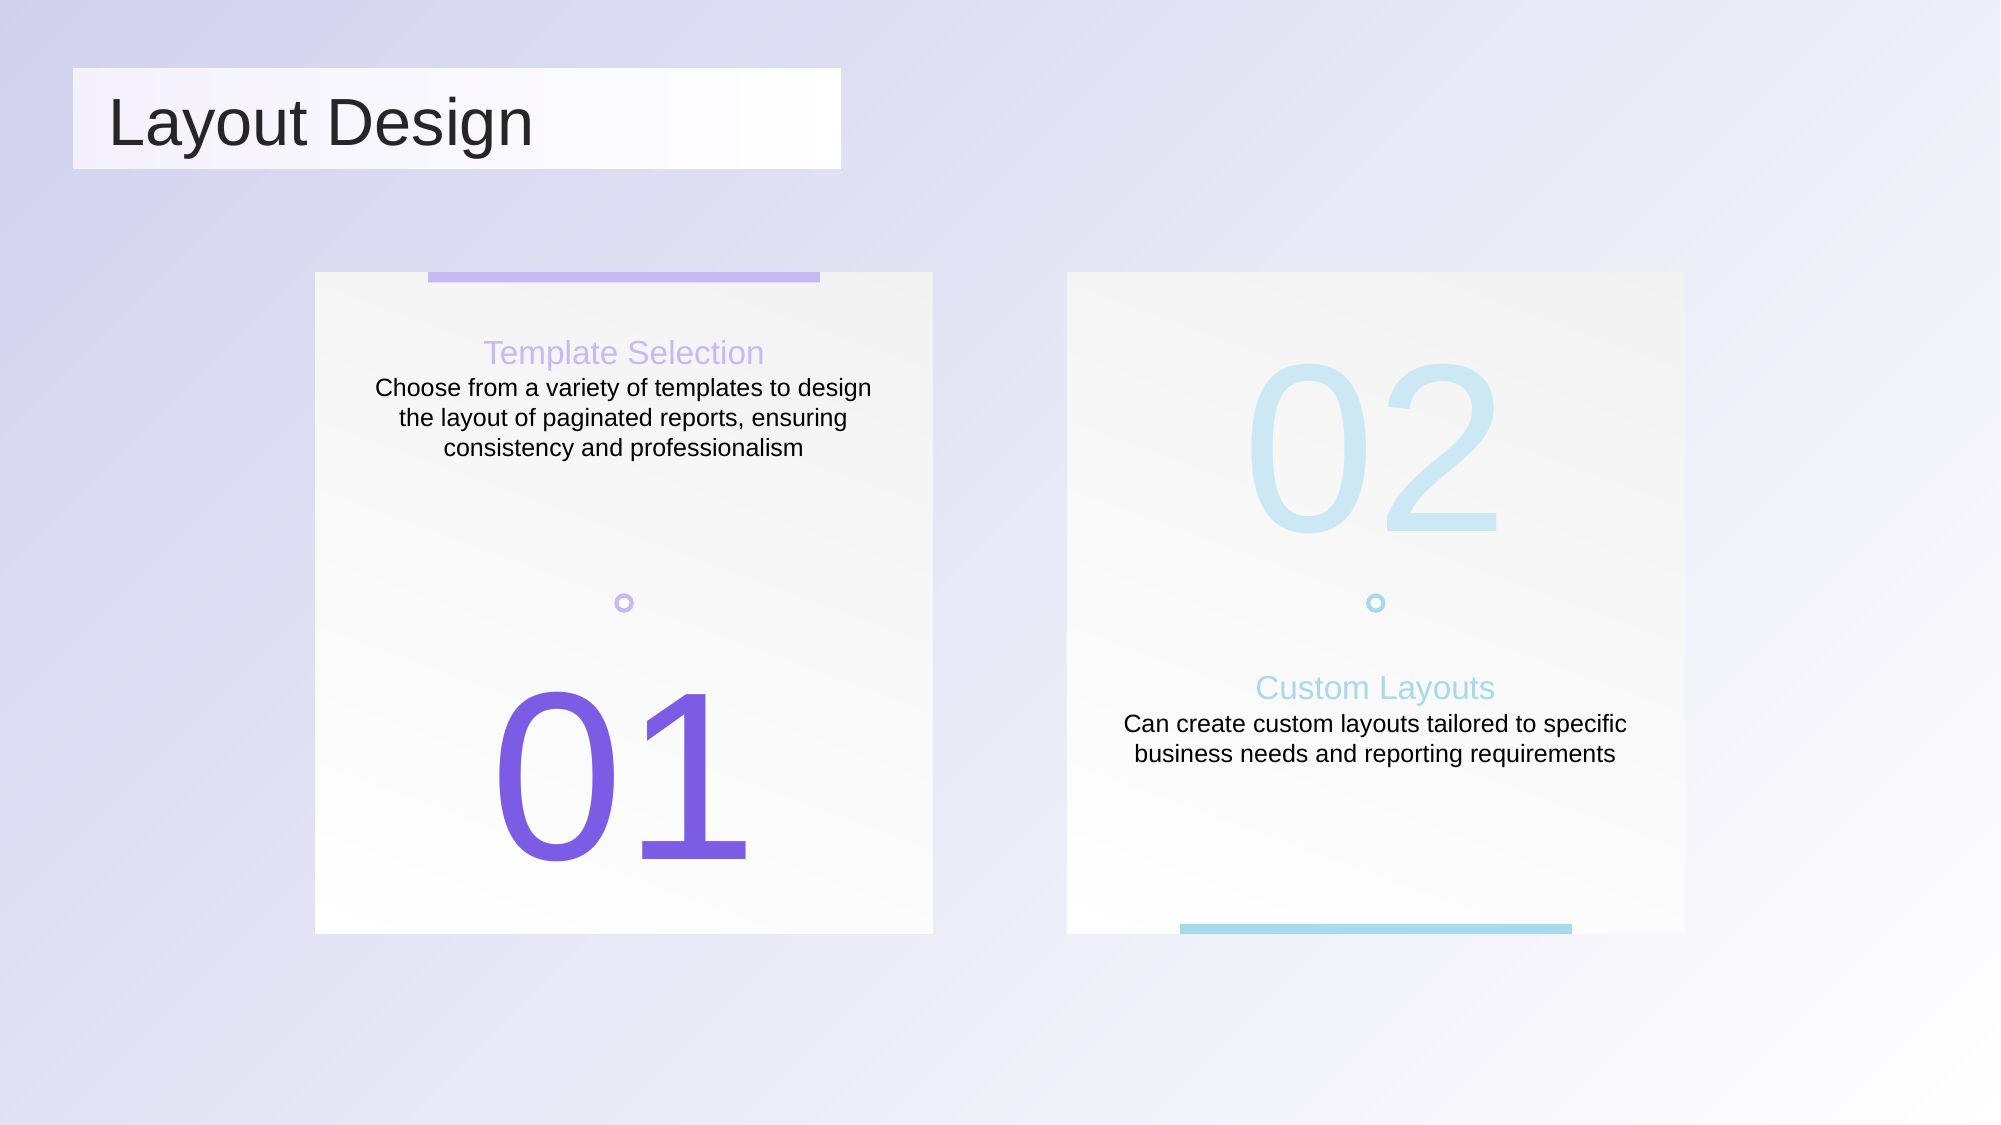

Layout Design

Template Selection
02
Choose from a variety of templates to design the layout of paginated reports, ensuring consistency and professionalism

01
Custom Layouts
Can create custom layouts tailored to specific business needs and reporting requirements